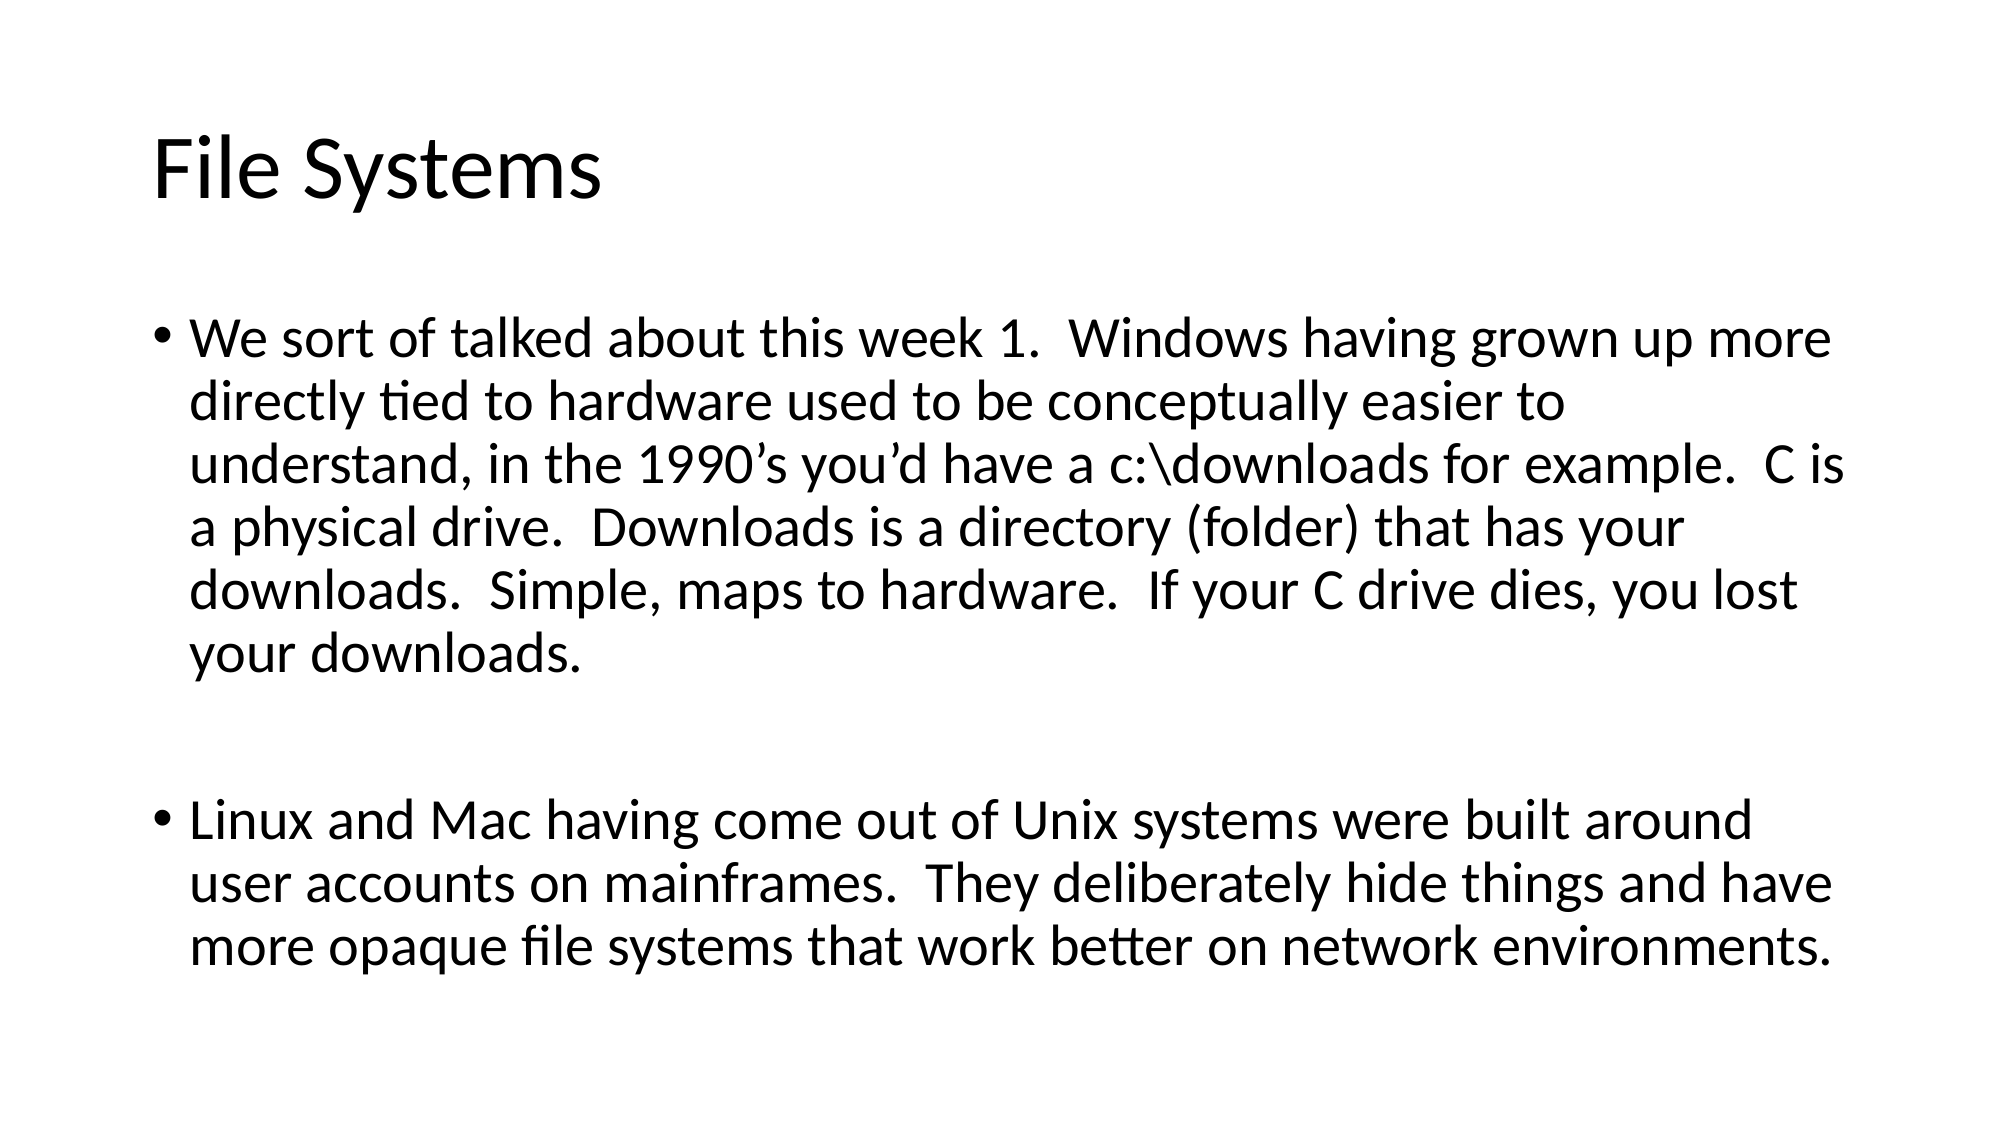

# File Systems
We sort of talked about this week 1.  Windows having grown up more directly tied to hardware used to be conceptually easier to understand, in the 1990’s you’d have a c:\downloads for example.  C is a physical drive.  Downloads is a directory (folder) that has your downloads.  Simple, maps to hardware.  If your C drive dies, you lost your downloads.

Linux and Mac having come out of Unix systems were built around user accounts on mainframes.  They deliberately hide things and have more opaque file systems that work better on network environments.